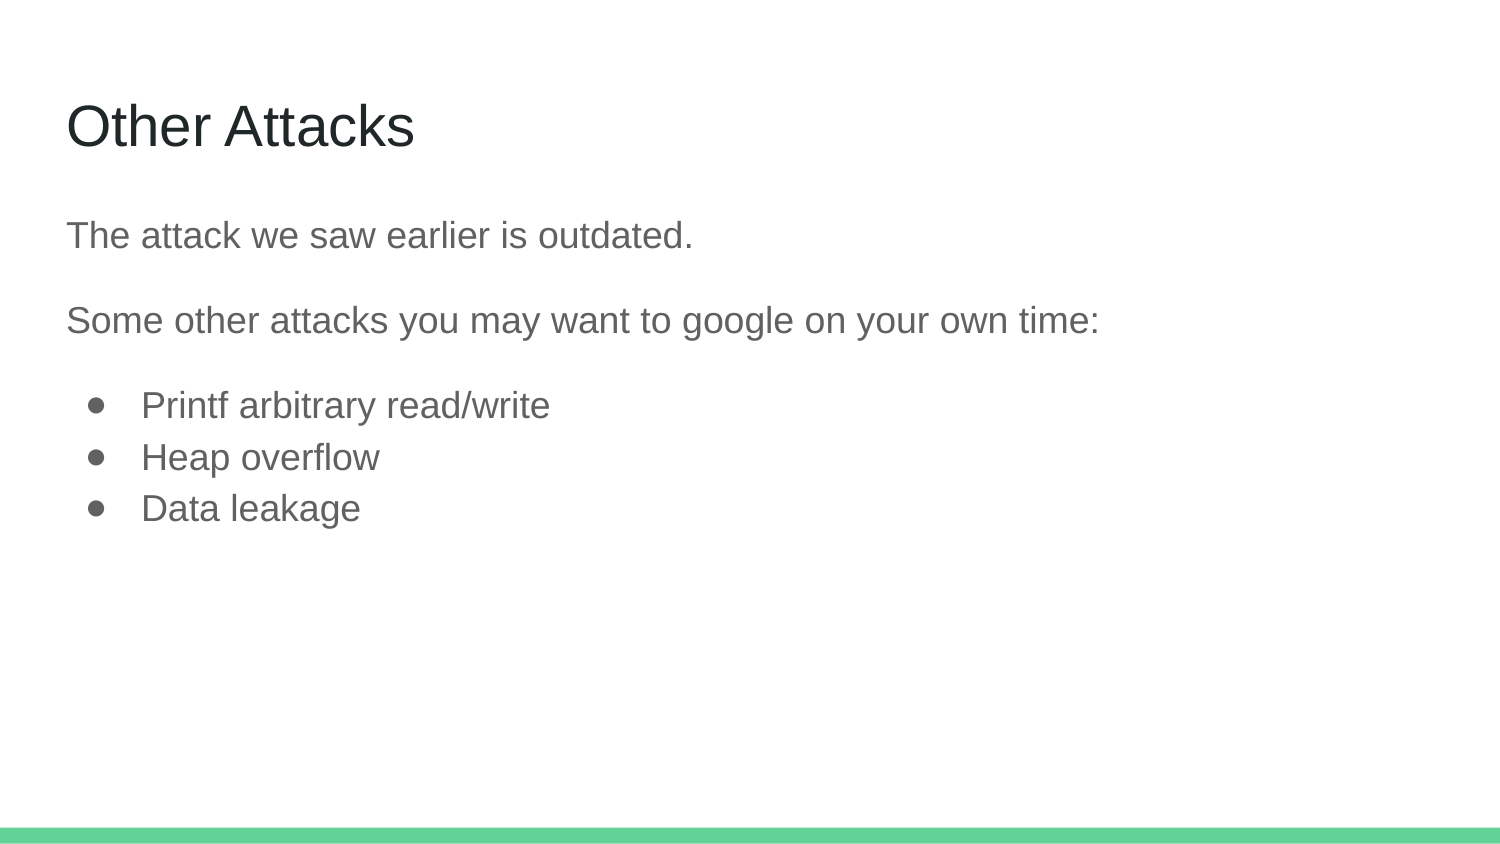

# Other Attacks
The attack we saw earlier is outdated.
Some other attacks you may want to google on your own time:
Printf arbitrary read/write
Heap overflow
Data leakage